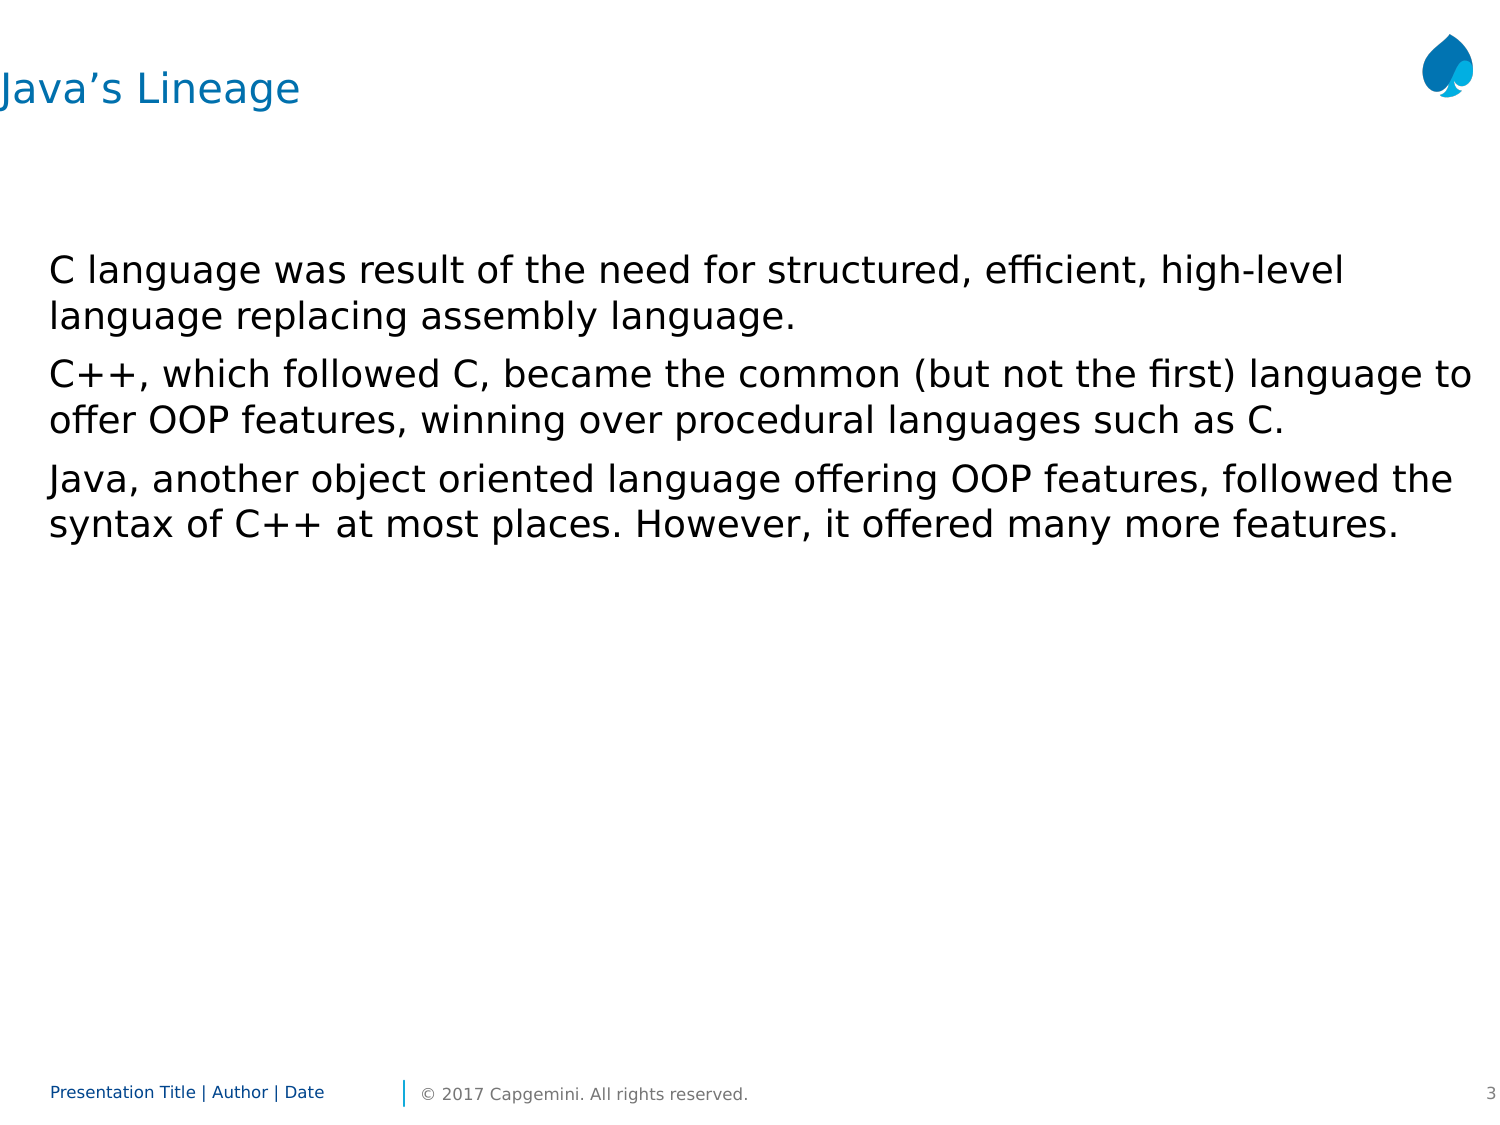

Java’s Lineage
C language was result of the need for structured, efficient, high-level language replacing assembly language.
C++, which followed C, became the common (but not the first) language to offer OOP features, winning over procedural languages such as C.
Java, another object oriented language offering OOP features, followed the syntax of C++ at most places. However, it offered many more features.